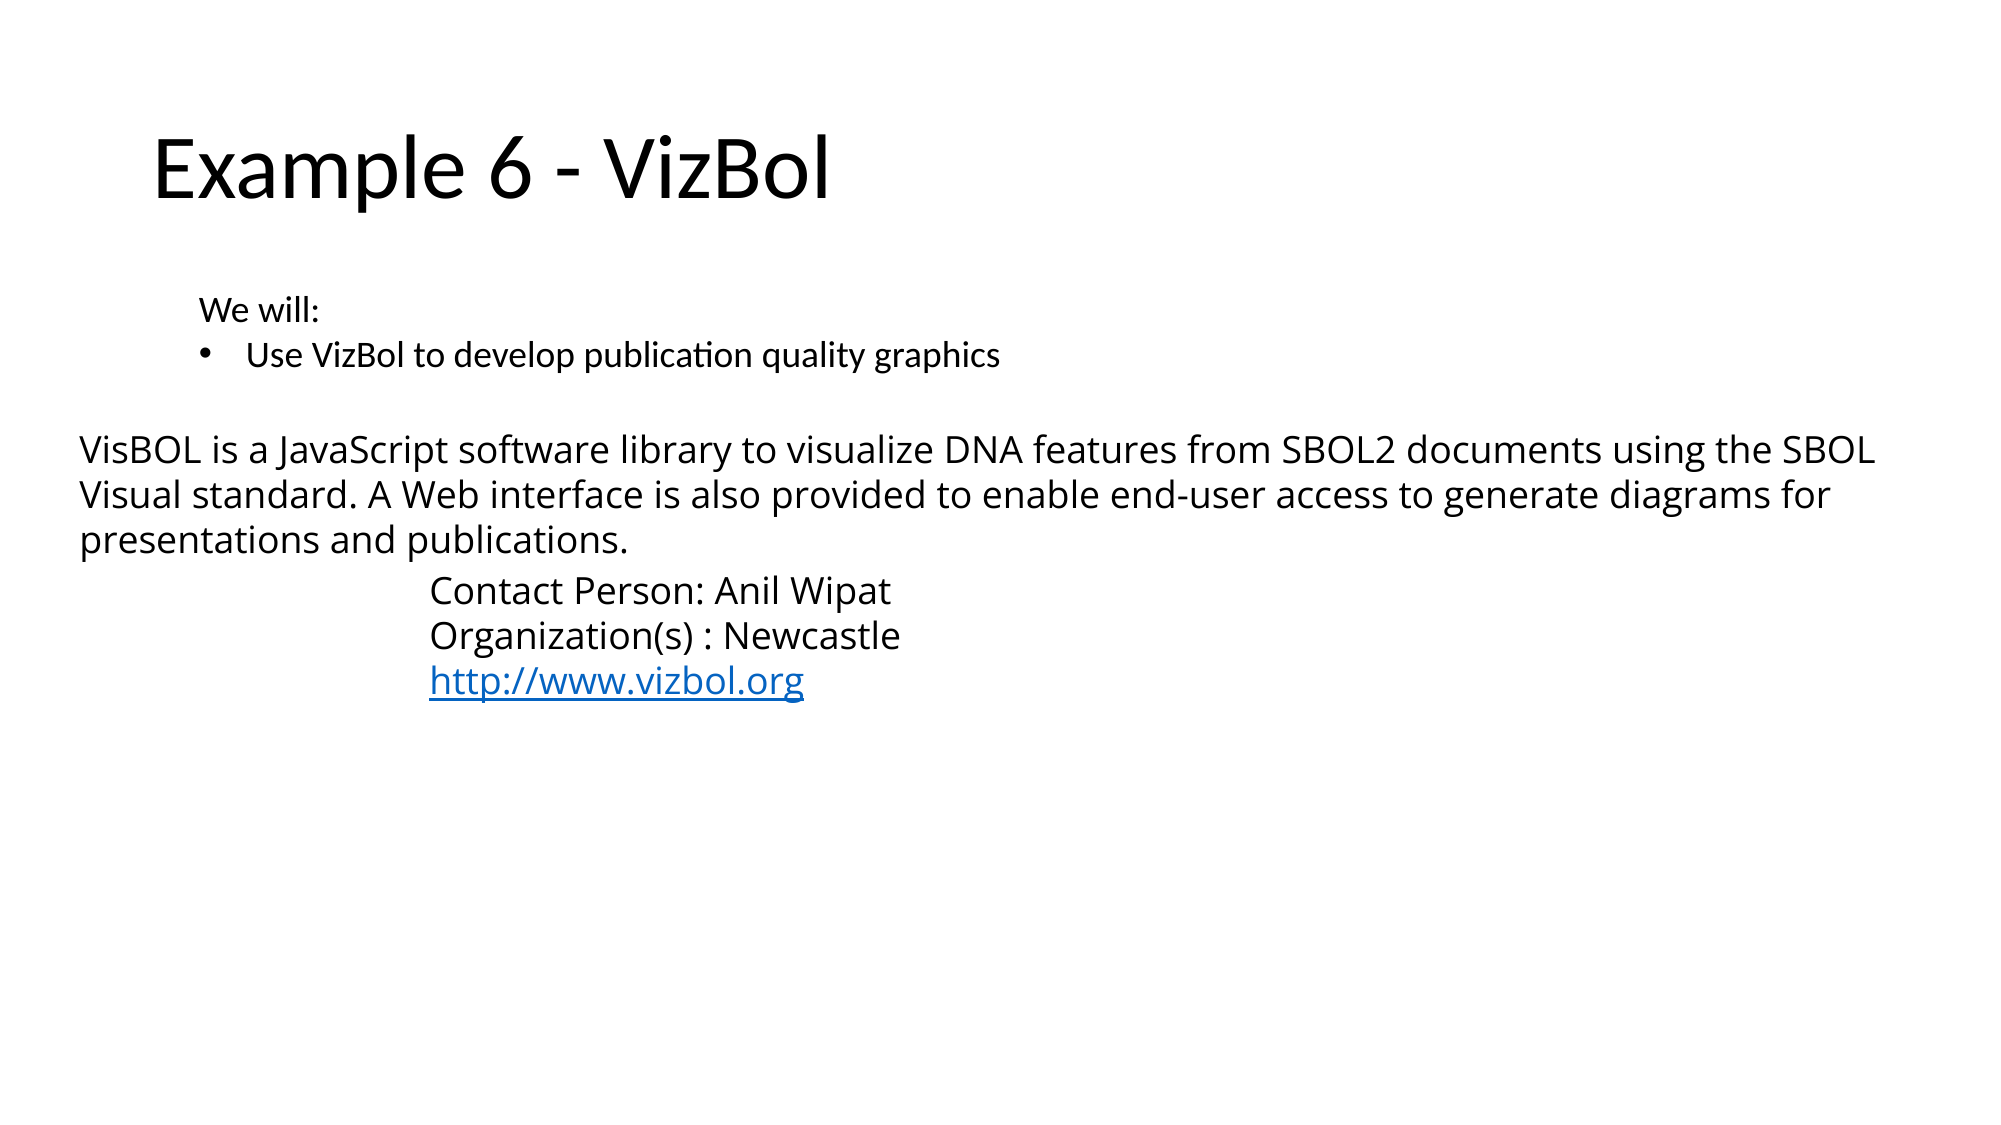

# Example 6 - VizBol
We will:
Use VizBol to develop publication quality graphics
VisBOL is a JavaScript software library to visualize DNA features from SBOL2 documents using the SBOL Visual standard. A Web interface is also provided to enable end-user access to generate diagrams for presentations and publications.
Contact Person: Anil Wipat
Organization(s) : Newcastle
http://www.vizbol.org
 University